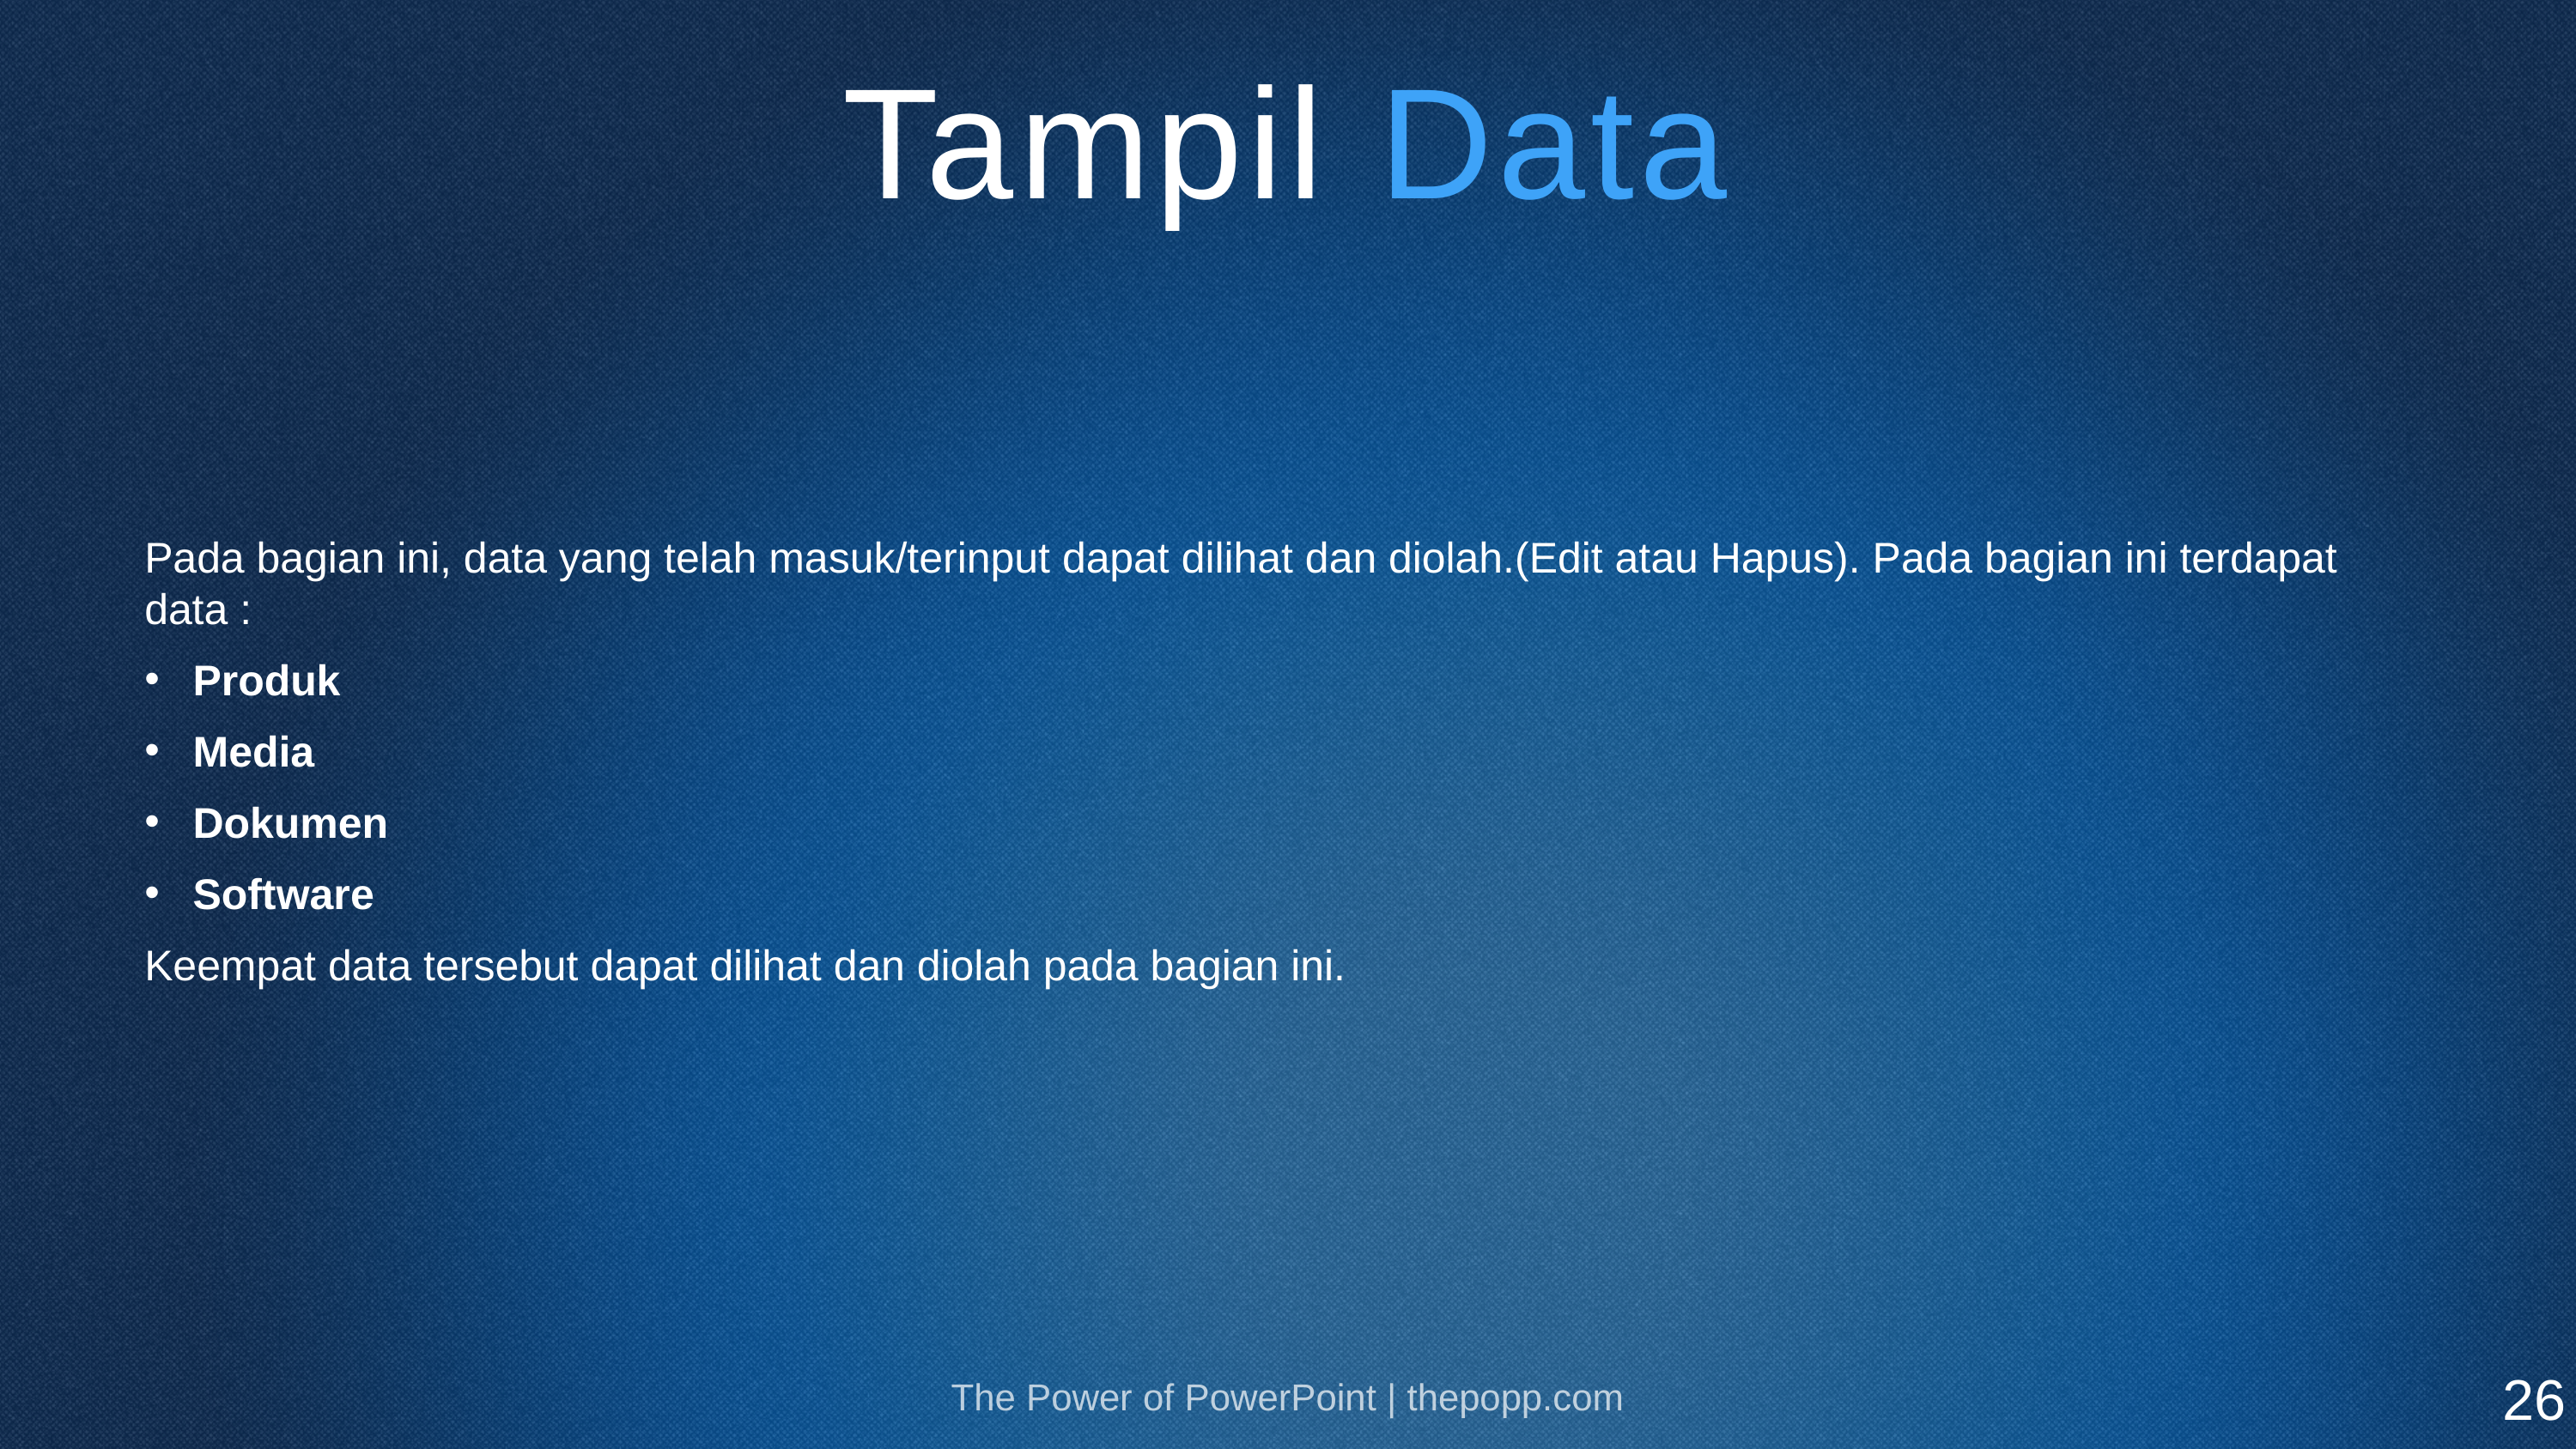

# Tampil Data
Pada bagian ini, data yang telah masuk/terinput dapat dilihat dan diolah.(Edit atau Hapus). Pada bagian ini terdapat data :
Produk
Media
Dokumen
Software
Keempat data tersebut dapat dilihat dan diolah pada bagian ini.
26
The Power of PowerPoint | thepopp.com